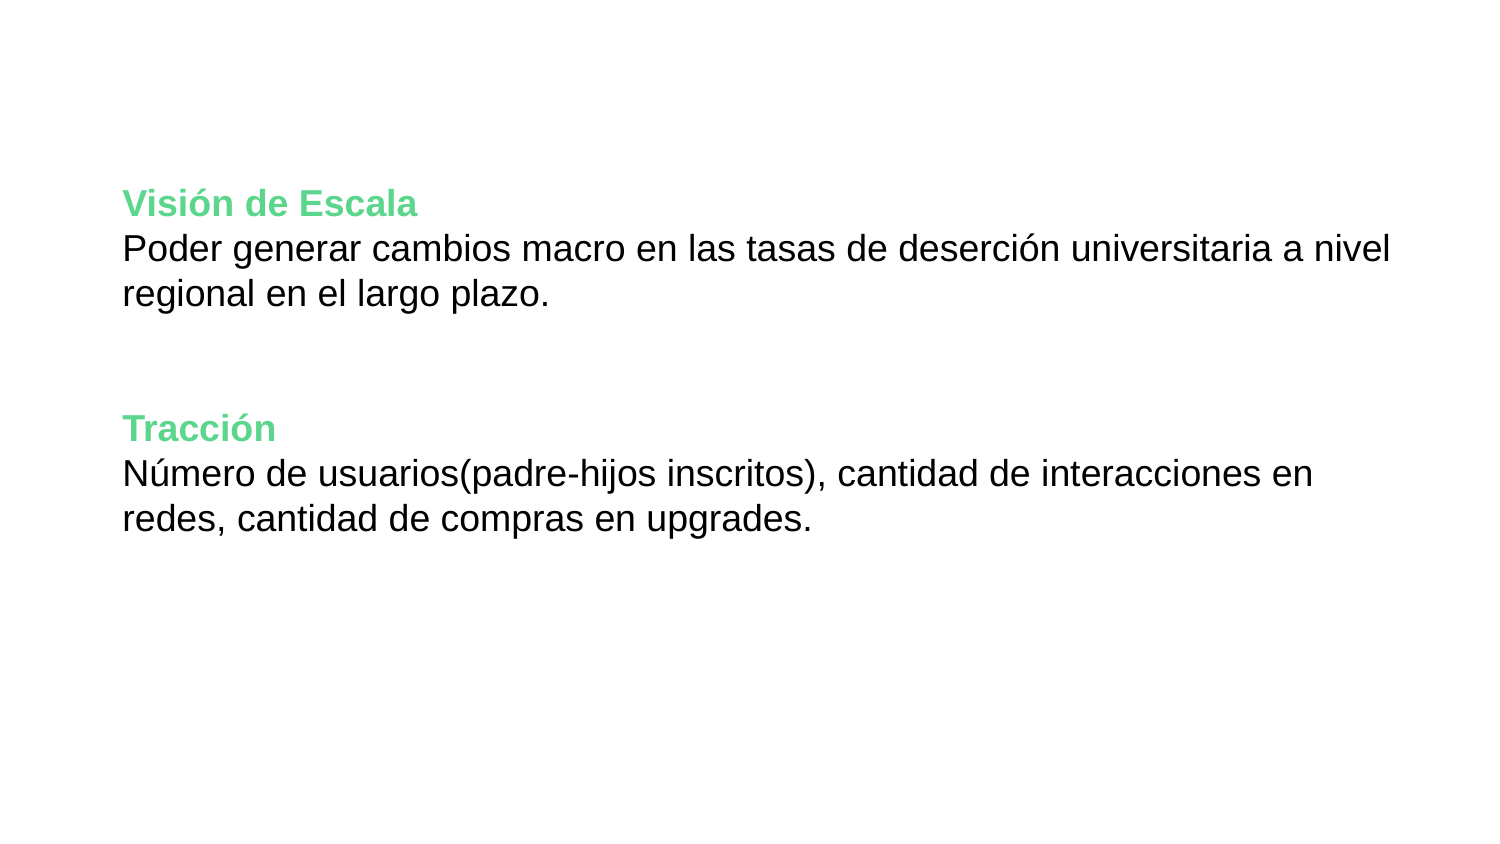

Visión de Escala
Poder generar cambios macro en las tasas de deserción universitaria a nivel regional en el largo plazo.

Tracción
Número de usuarios(padre-hijos inscritos), cantidad de interacciones en redes, cantidad de compras en upgrades.